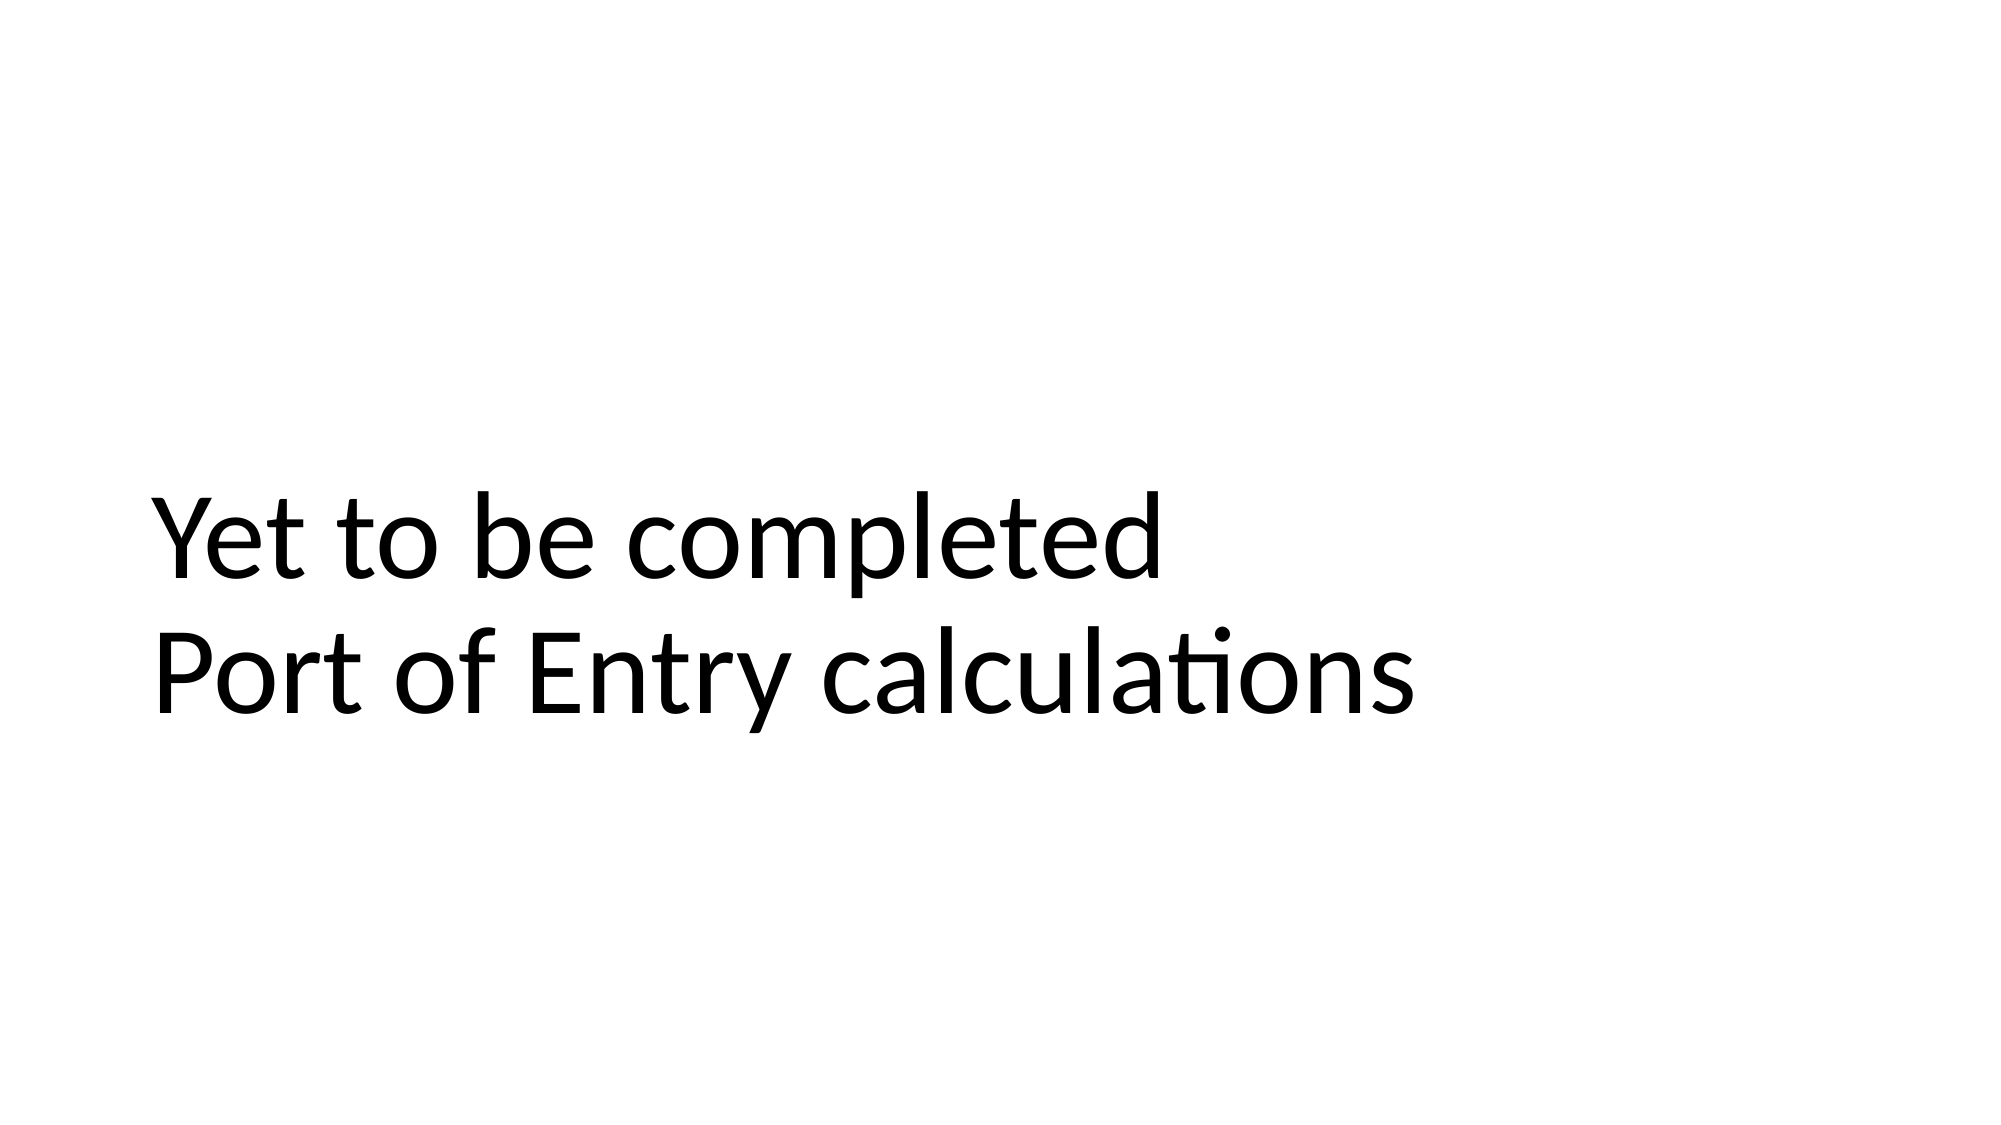

# Yet to be completed Port of Entry calculations